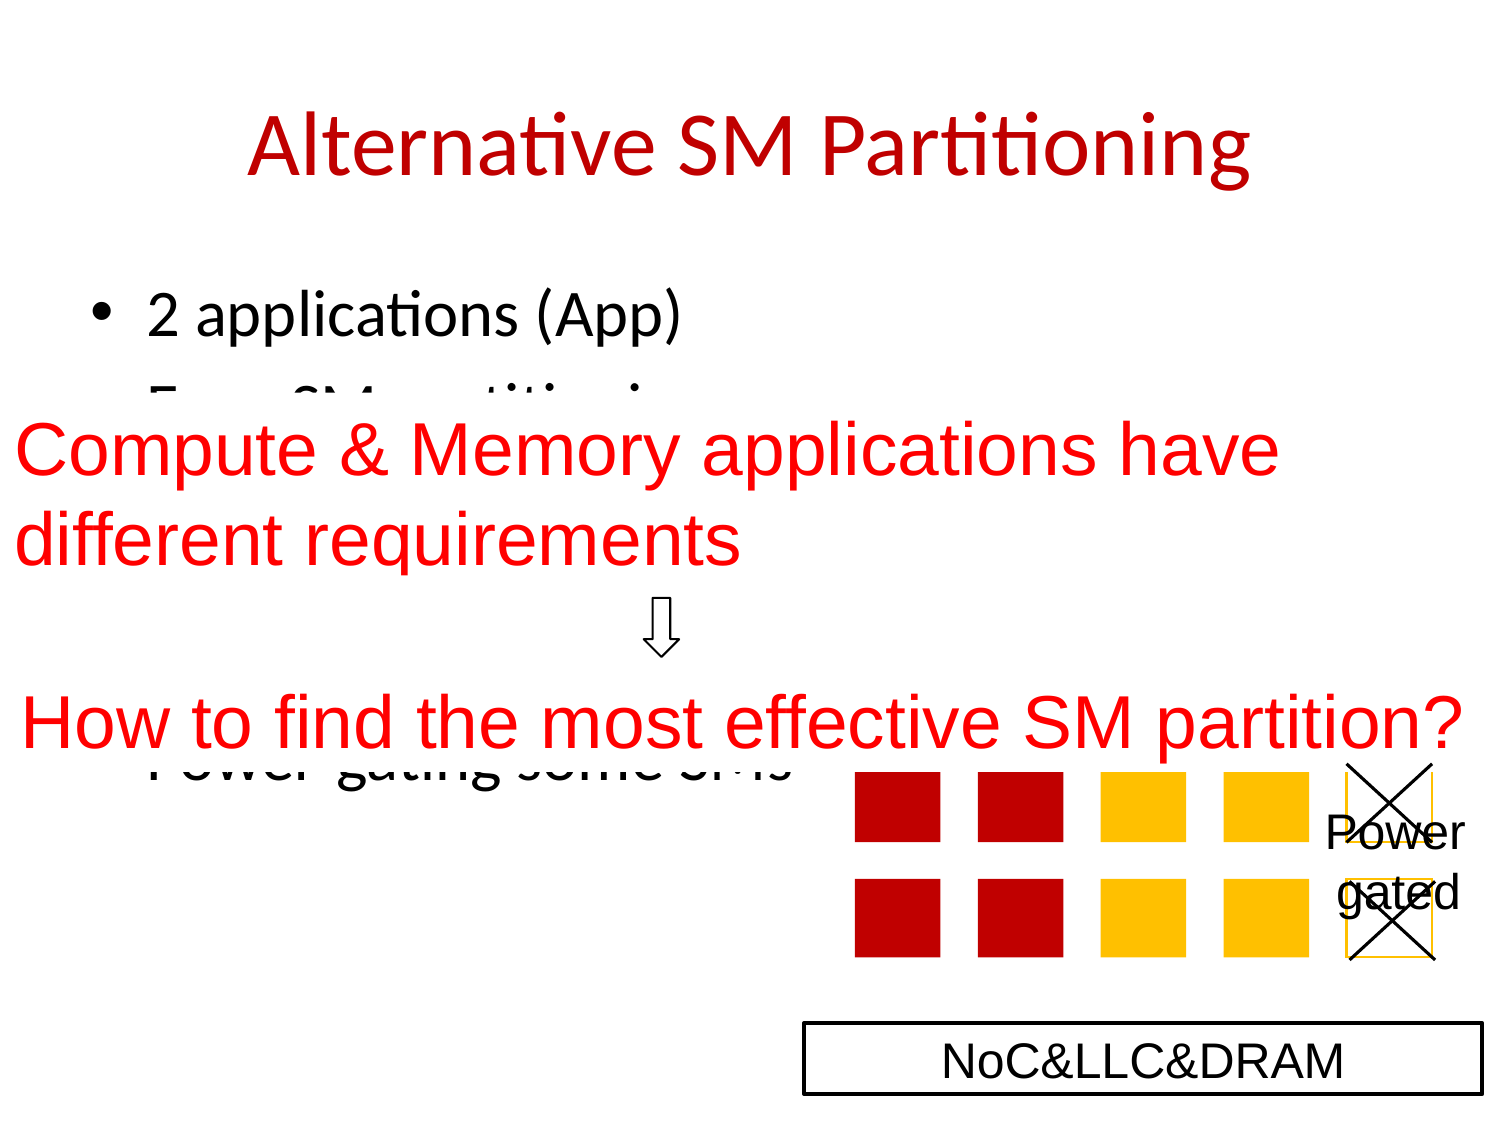

# Alternative SM Partitioning
2 applications (App)
Even SM partitioning
App1 – 10 SMs
App2 – 10 SMs
Uneven SM partitioning
Power-gating some SMs
Compute & Memory applications have different requirements

GPU with 20 SMs

How to find the most effective SM partition?

Power
 gated

NoC&LLC&DRAM
45